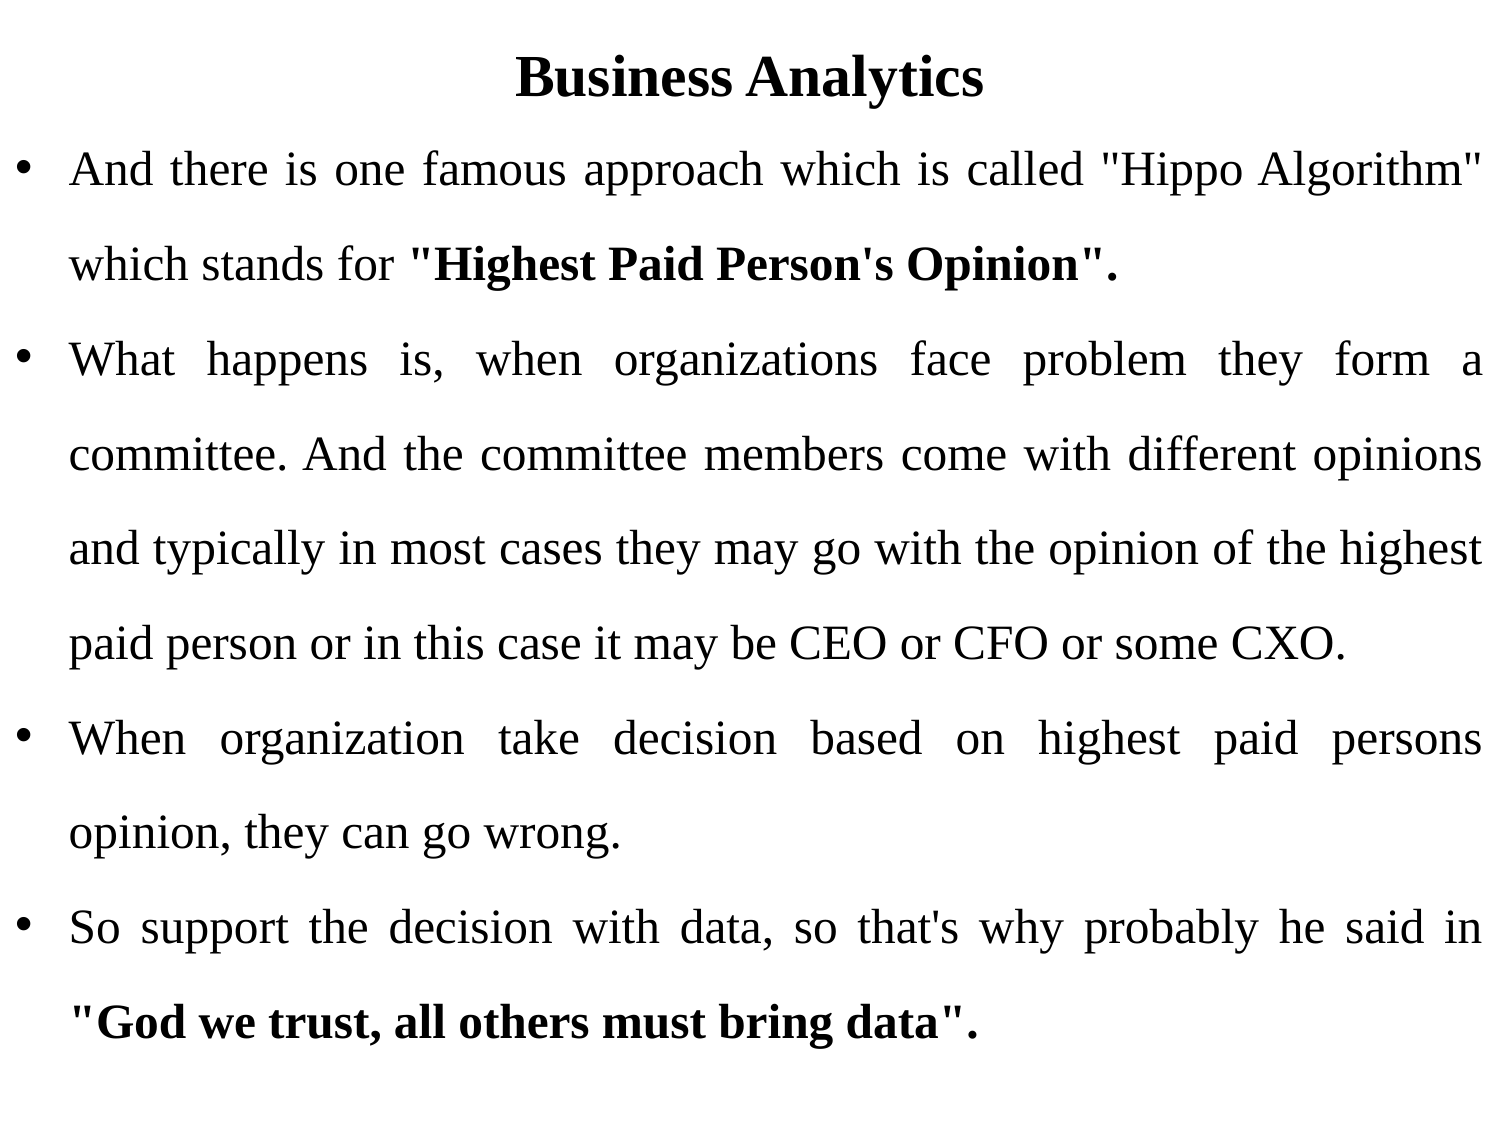

# Business Analytics
And there is one famous approach which is called "Hippo Algorithm" which stands for "Highest Paid Person's Opinion".
What happens is, when organizations face problem they form a committee. And the committee members come with different opinions and typically in most cases they may go with the opinion of the highest paid person or in this case it may be CEO or CFO or some CXO.
When organization take decision based on highest paid persons opinion, they can go wrong.
So support the decision with data, so that's why probably he said in "God we trust, all others must bring data".